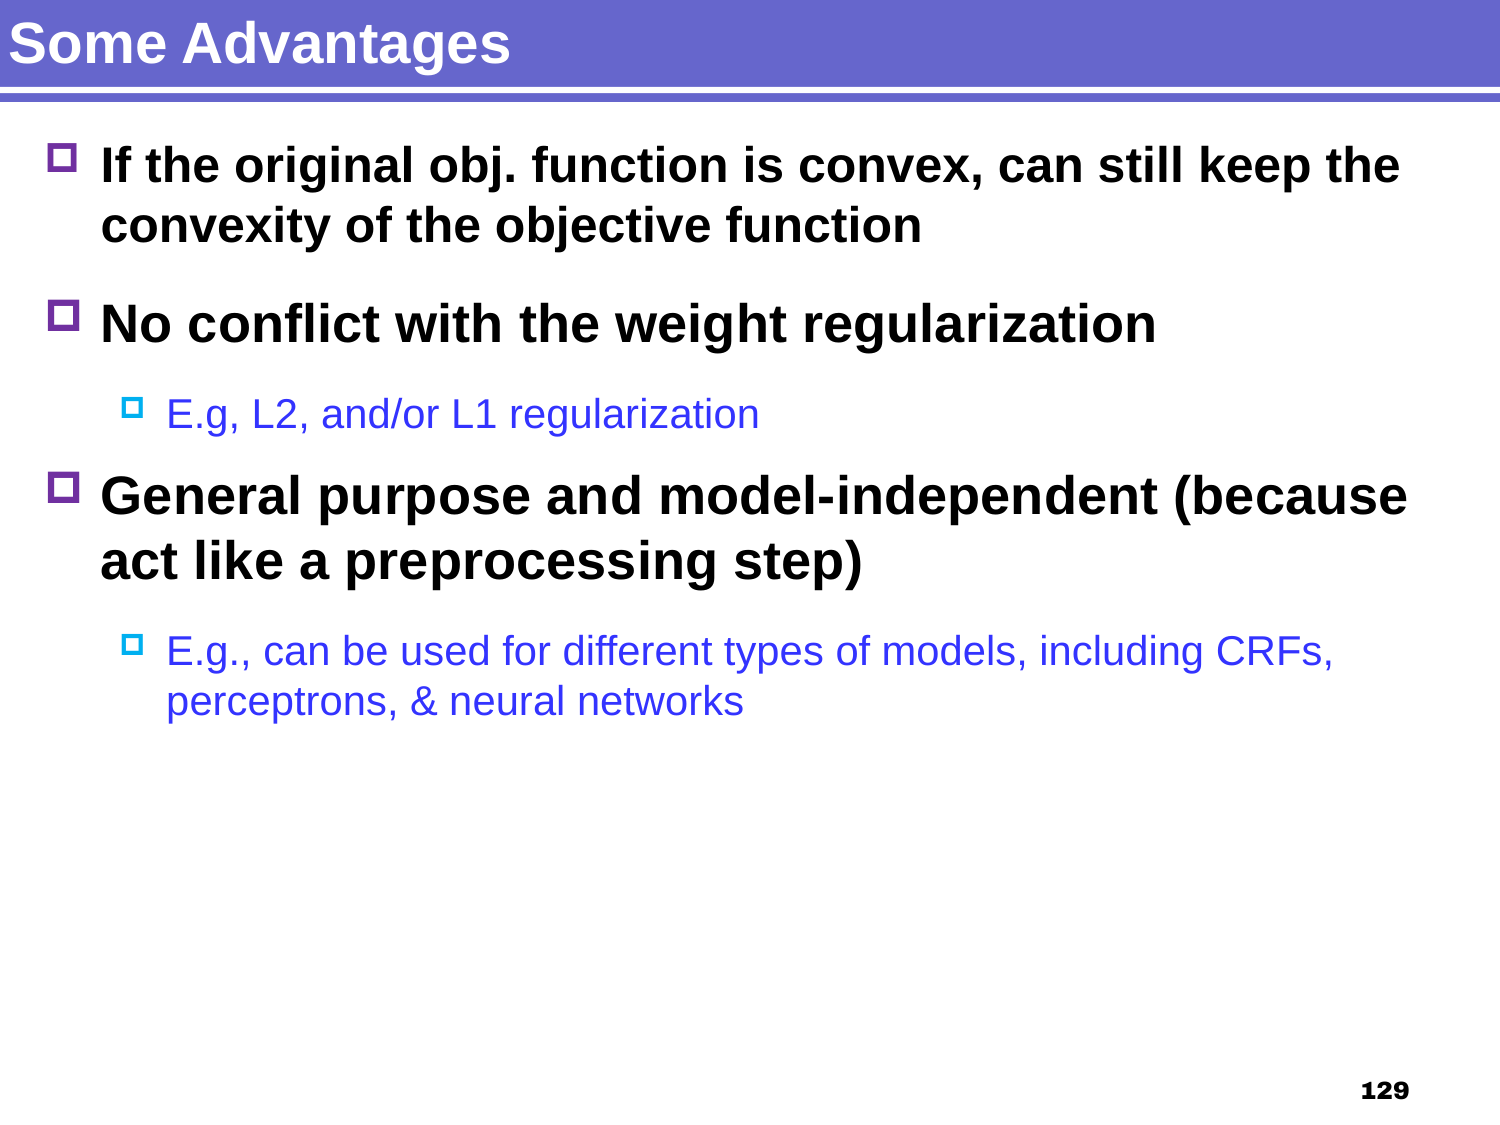

# Some Advantages
If the original obj. function is convex, can still keep the convexity of the objective function
No conflict with the weight regularization
E.g, L2, and/or L1 regularization
General purpose and model-independent (because act like a preprocessing step)
E.g., can be used for different types of models, including CRFs, perceptrons, & neural networks
129